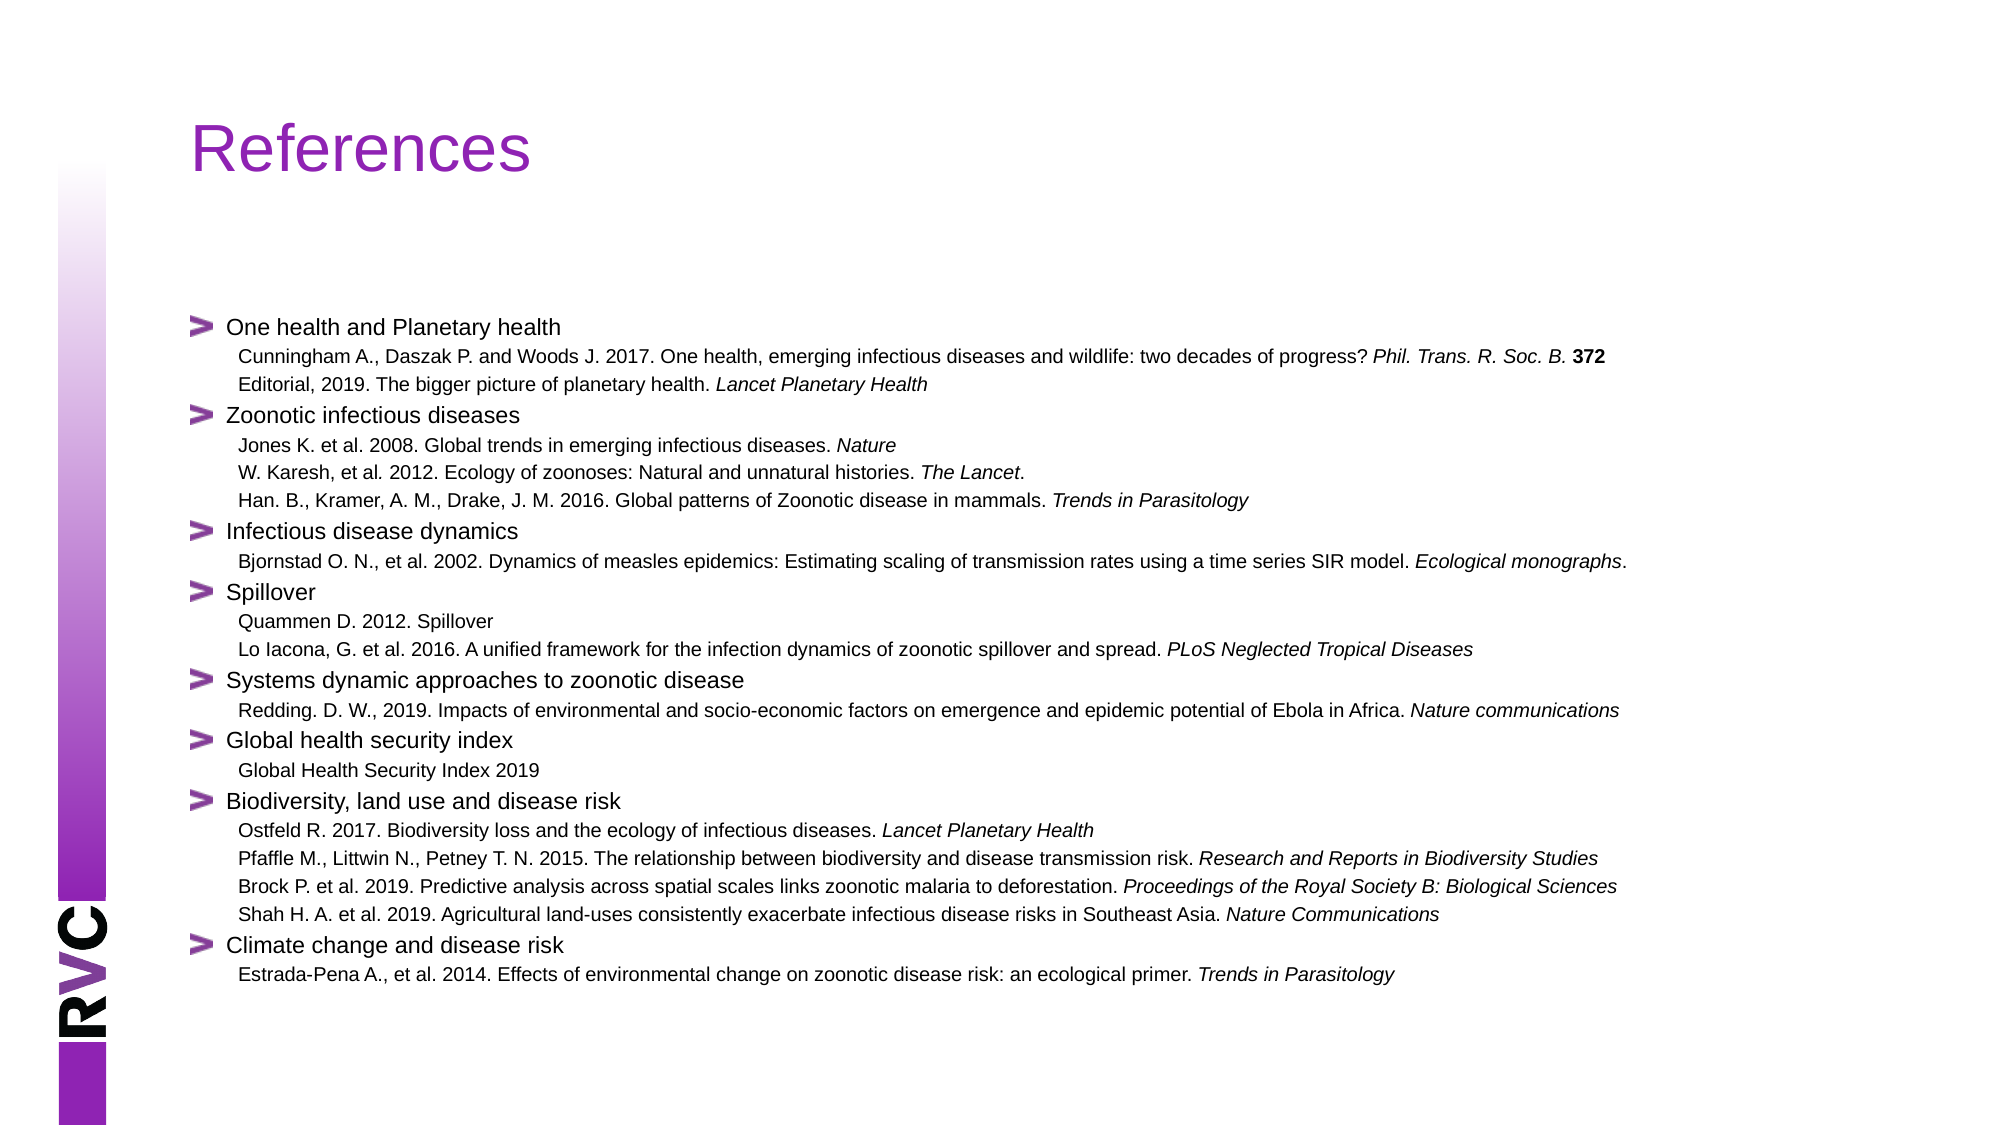

# References
One health and Planetary health
Cunningham A., Daszak P. and Woods J. 2017. One health, emerging infectious diseases and wildlife: two decades of progress? Phil. Trans. R. Soc. B. 372
Editorial, 2019. The bigger picture of planetary health. Lancet Planetary Health
Zoonotic infectious diseases
Jones K. et al. 2008. Global trends in emerging infectious diseases. Nature
W. Karesh, et al. 2012. Ecology of zoonoses: Natural and unnatural histories. The Lancet.
Han. B., Kramer, A. M., Drake, J. M. 2016. Global patterns of Zoonotic disease in mammals. Trends in Parasitology
Infectious disease dynamics
Bjornstad O. N., et al. 2002. Dynamics of measles epidemics: Estimating scaling of transmission rates using a time series SIR model. Ecological monographs.
Spillover
Quammen D. 2012. Spillover
Lo Iacona, G. et al. 2016. A unified framework for the infection dynamics of zoonotic spillover and spread. PLoS Neglected Tropical Diseases
Systems dynamic approaches to zoonotic disease
Redding. D. W., 2019. Impacts of environmental and socio-economic factors on emergence and epidemic potential of Ebola in Africa. Nature communications
Global health security index
Global Health Security Index 2019
Biodiversity, land use and disease risk
Ostfeld R. 2017. Biodiversity loss and the ecology of infectious diseases. Lancet Planetary Health
Pfaffle M., Littwin N., Petney T. N. 2015. The relationship between biodiversity and disease transmission risk. Research and Reports in Biodiversity Studies
Brock P. et al. 2019. Predictive analysis across spatial scales links zoonotic malaria to deforestation. Proceedings of the Royal Society B: Biological Sciences
Shah H. A. et al. 2019. Agricultural land-uses consistently exacerbate infectious disease risks in Southeast Asia. Nature Communications
Climate change and disease risk
Estrada-Pena A., et al. 2014. Effects of environmental change on zoonotic disease risk: an ecological primer. Trends in Parasitology